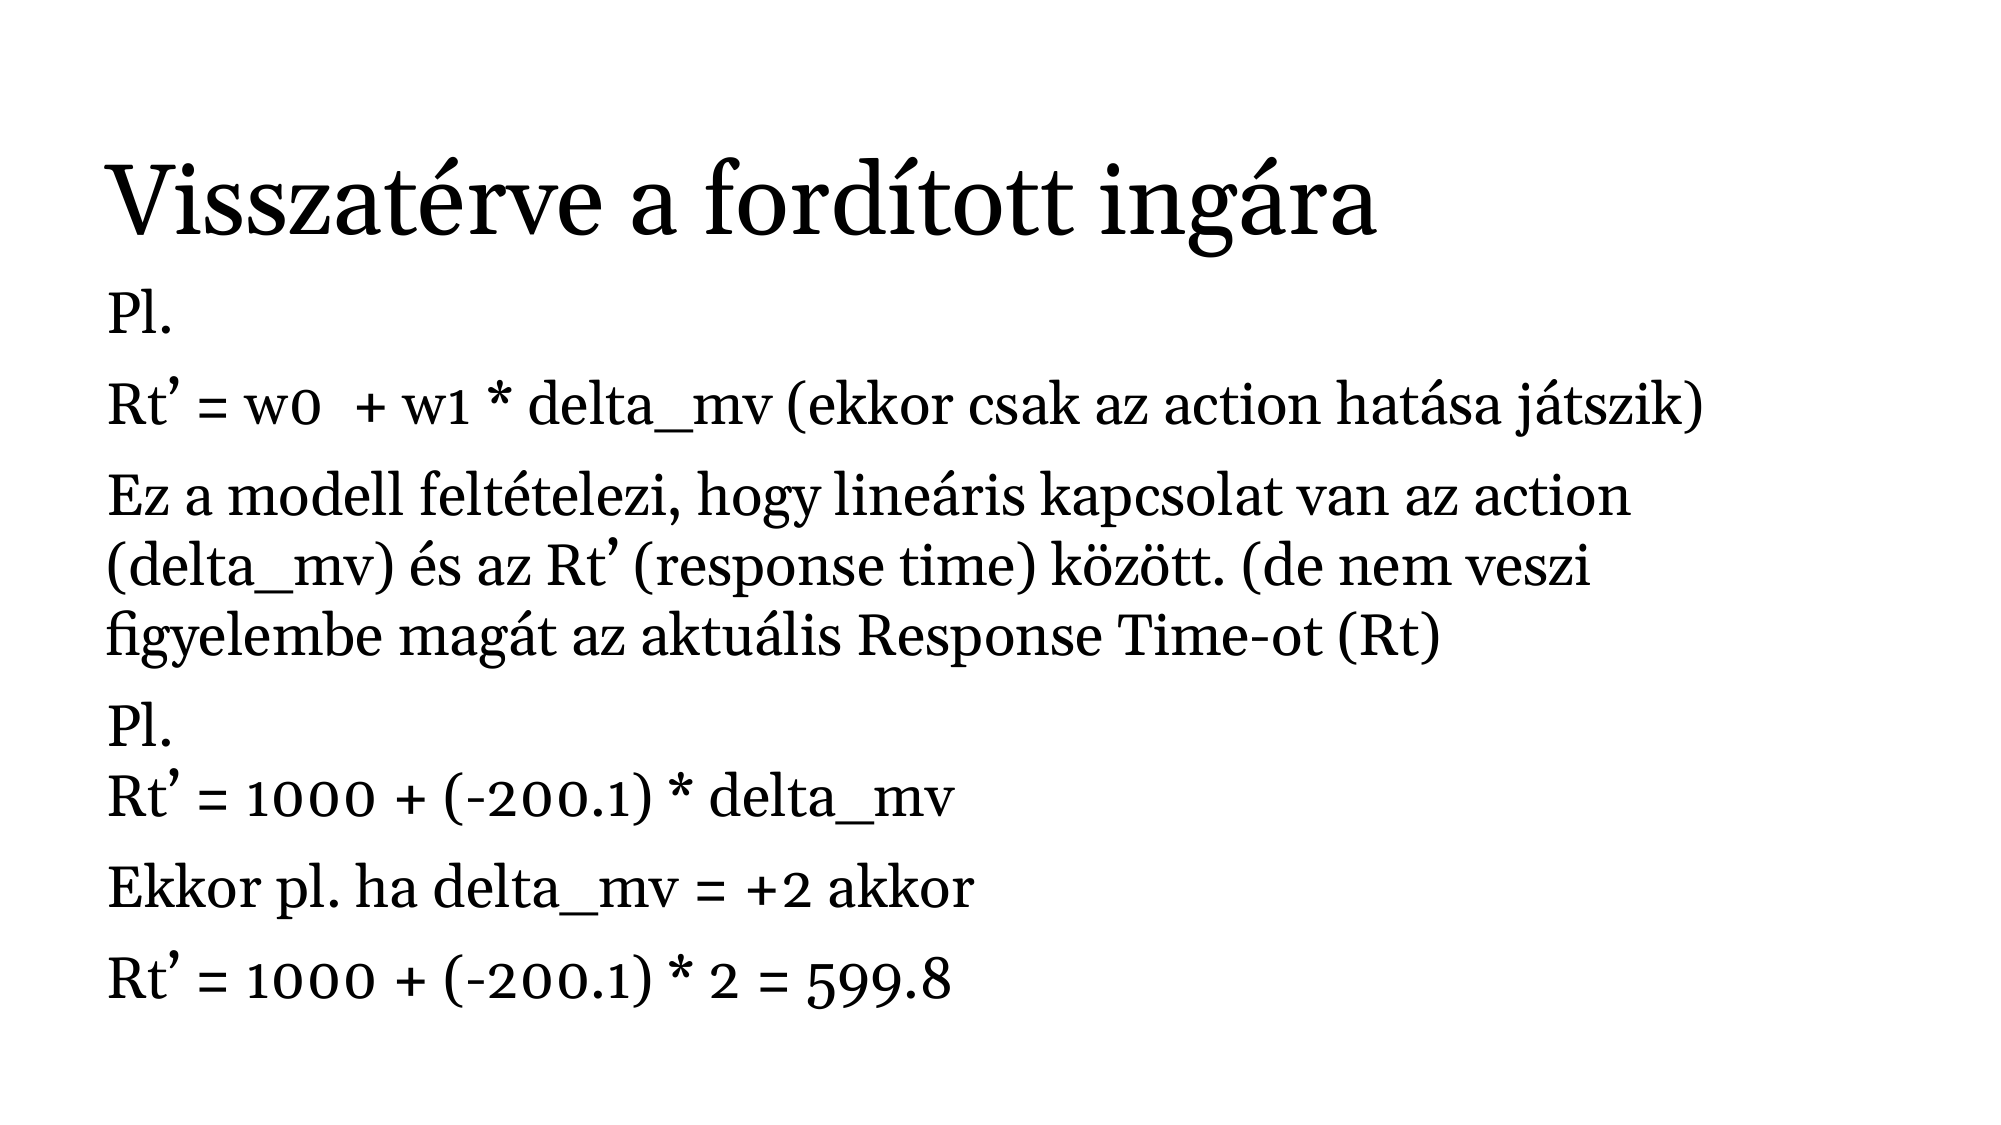

Visszatérve a fordított ingára
Pl.
Rt’ = w0  + w1 * delta_mv (ekkor csak az action hatása játszik)
Ez a modell feltételezi, hogy lineáris kapcsolat van az action (delta_mv) és az Rt’ (response time) között. (de nem veszi figyelembe magát az aktuális Response Time-ot (Rt)
Pl.
Rt’ = 1000 + (-200.1) * delta_mv
Ekkor pl. ha delta_mv = +2 akkor
Rt’ = 1000 + (-200.1) * 2 = 599.8